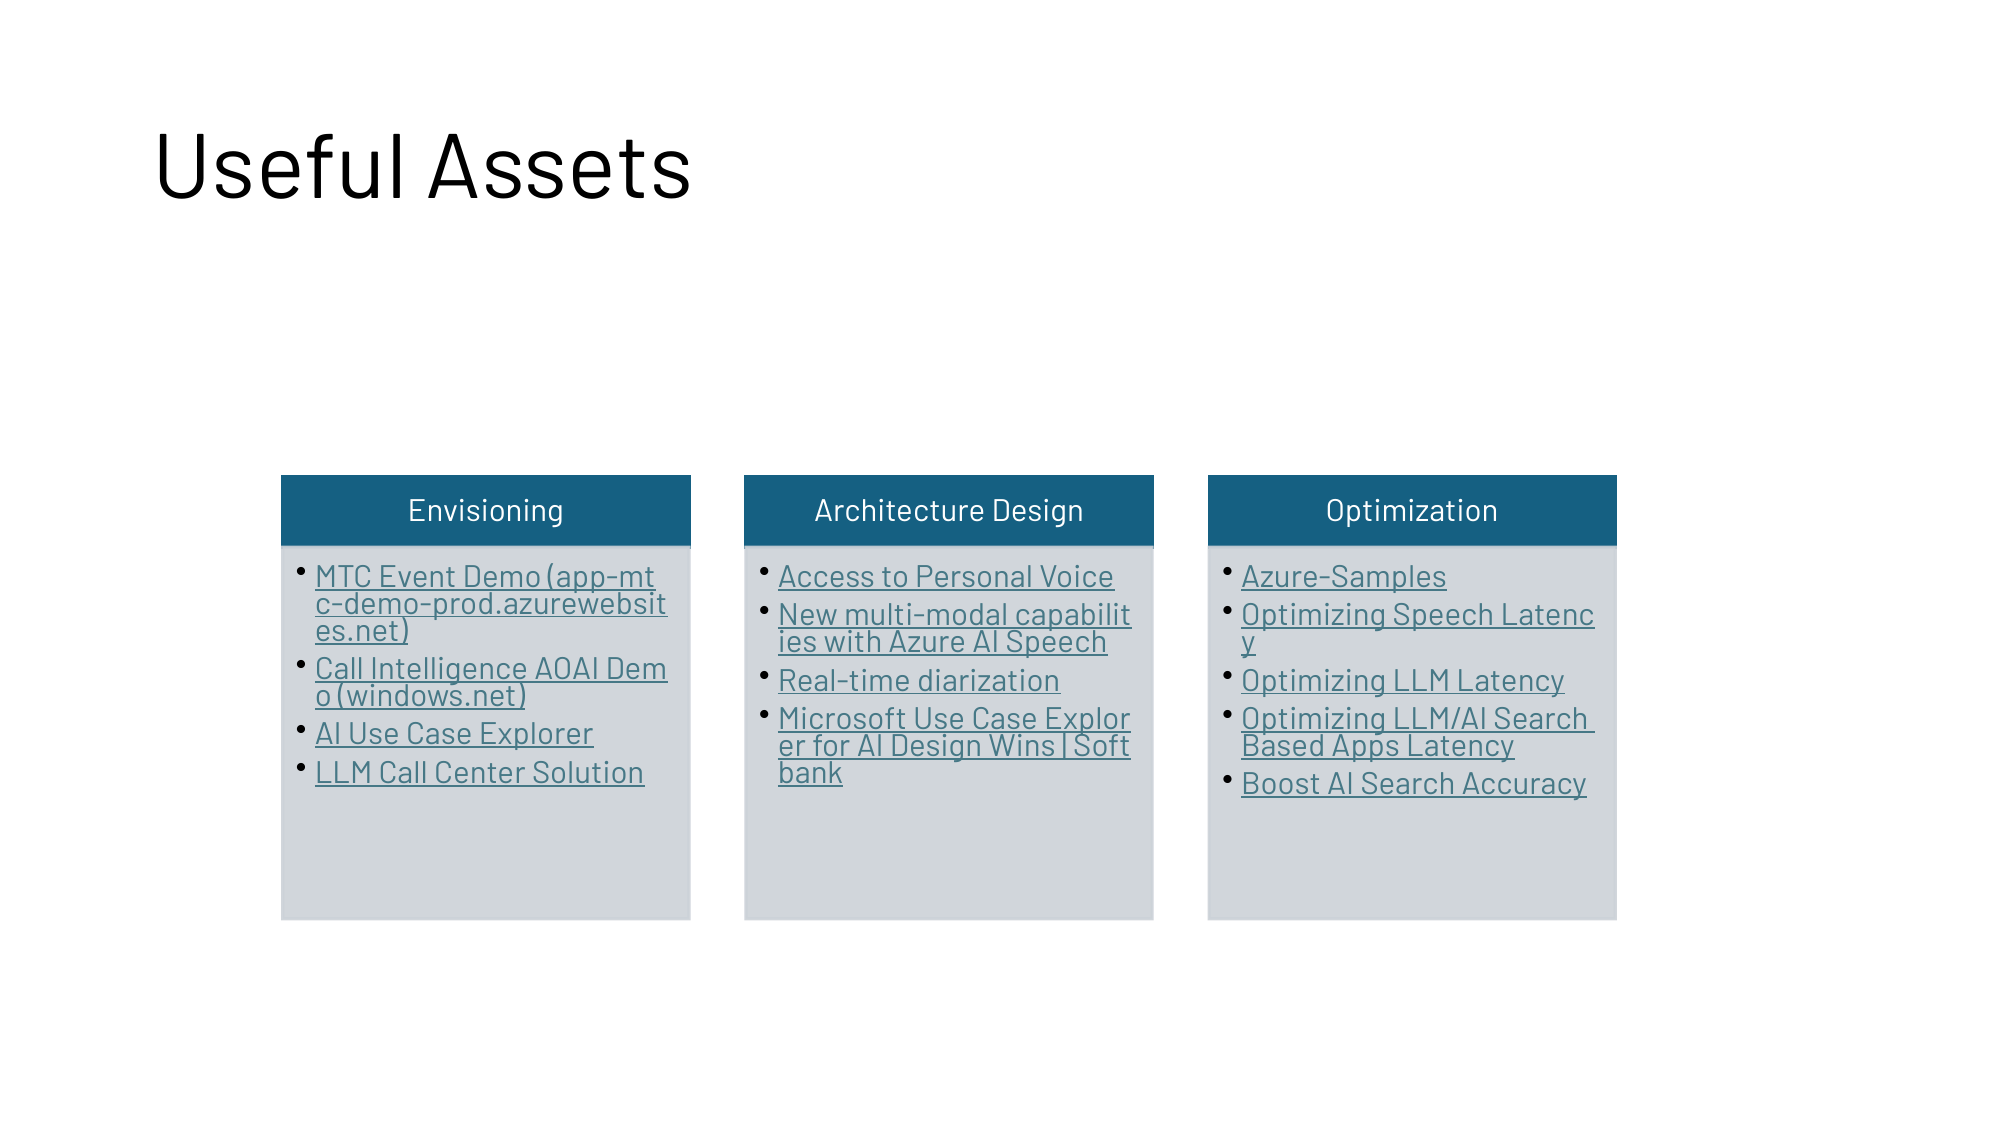

# Useful Assets
Envisioning
MTC Event Demo (app-mtc-demo-prod.azurewebsites.net)
Call Intelligence AOAI Demo (windows.net)
AI Use Case Explorer
LLM Call Center Solution
Architecture Design
Access to Personal Voice
New multi-modal capabilities with Azure AI Speech
Real-time diarization
Microsoft Use Case Explorer for AI Design Wins | Softbank

Optimization
Azure-Samples
Optimizing Speech Latency
Optimizing LLM Latency
Optimizing LLM/AI Search Based Apps Latency
Boost AI Search Accuracy